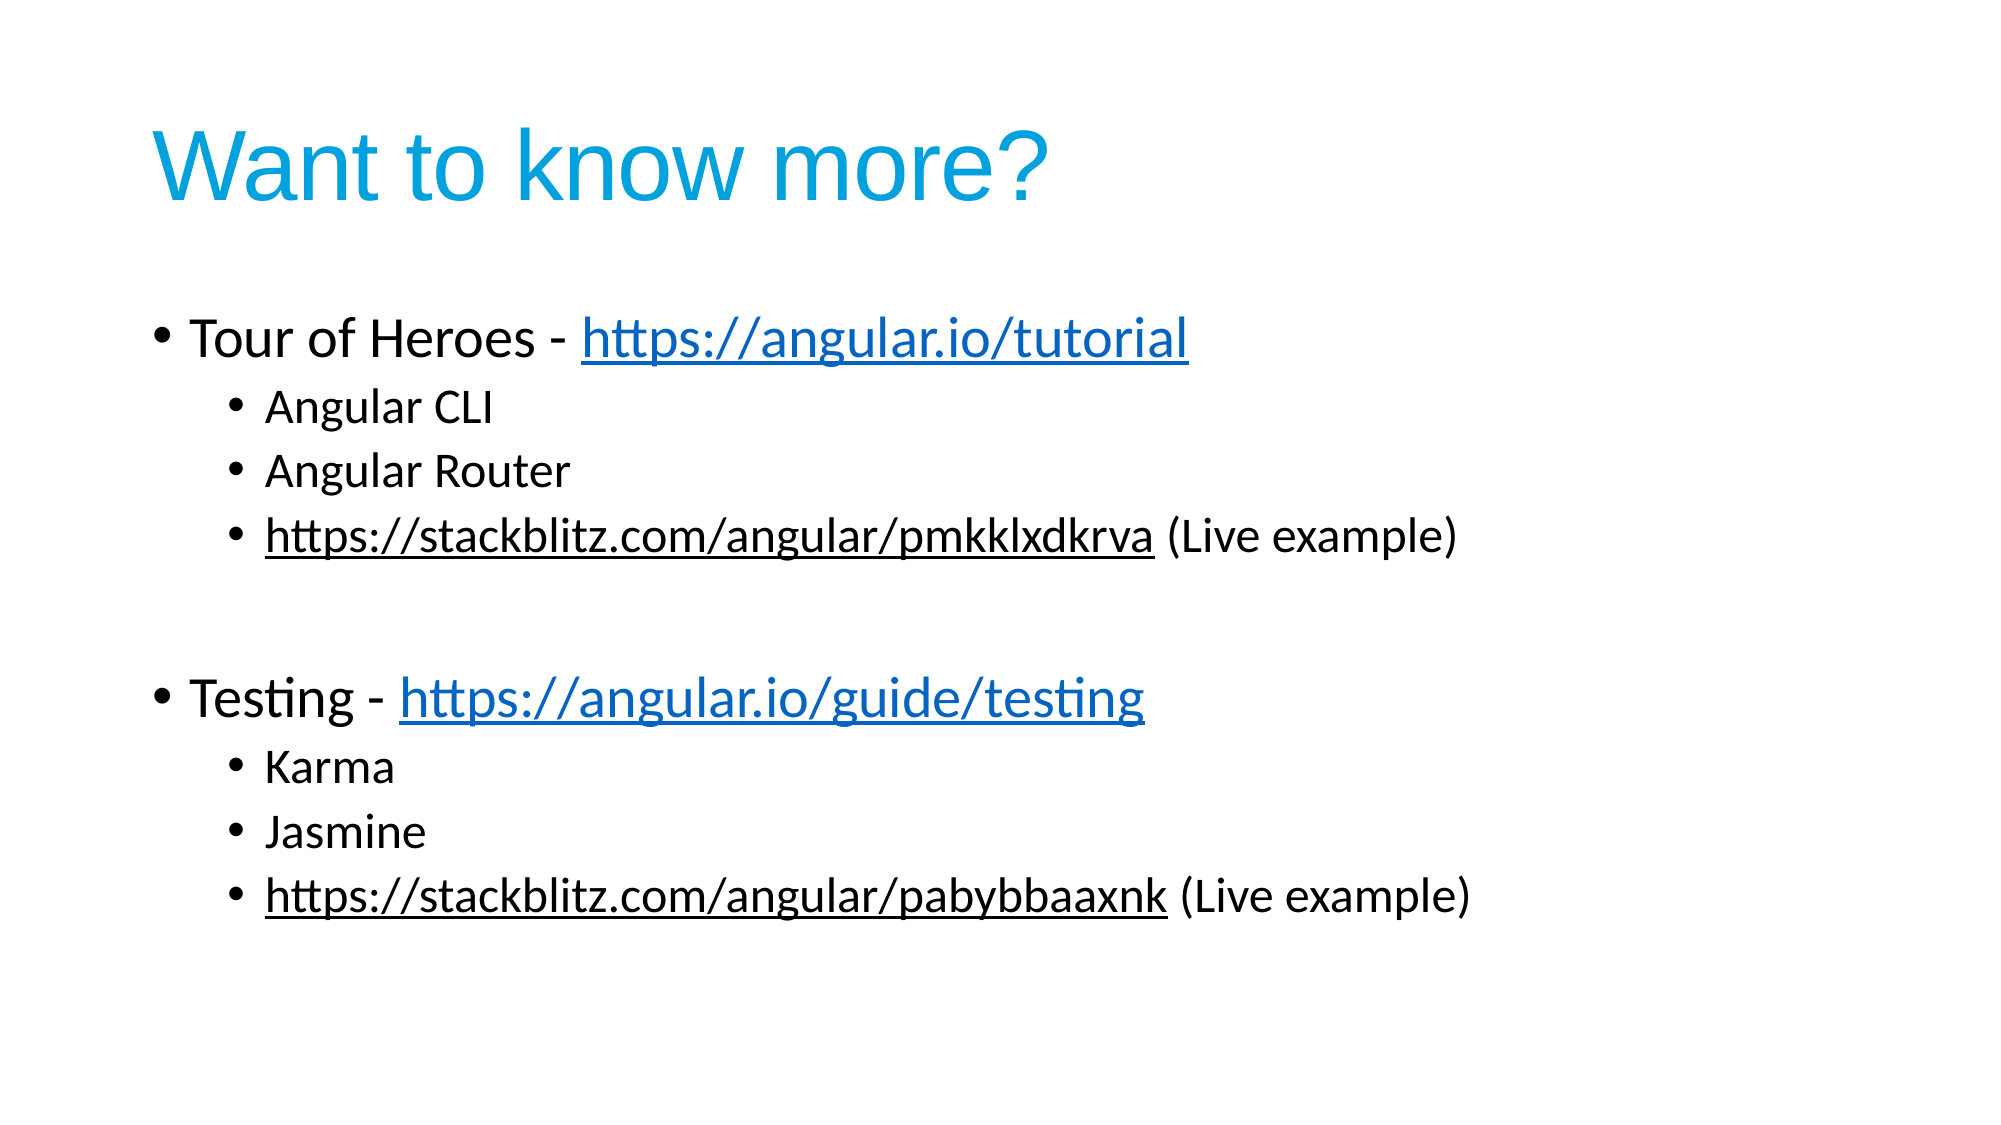

# Want to know more?
Tour of Heroes - https://angular.io/tutorial
Angular CLI
Angular Router
https://stackblitz.com/angular/pmkklxdkrva (Live example)

Testing - https://angular.io/guide/testing
Karma
Jasmine
https://stackblitz.com/angular/pabybbaaxnk (Live example)